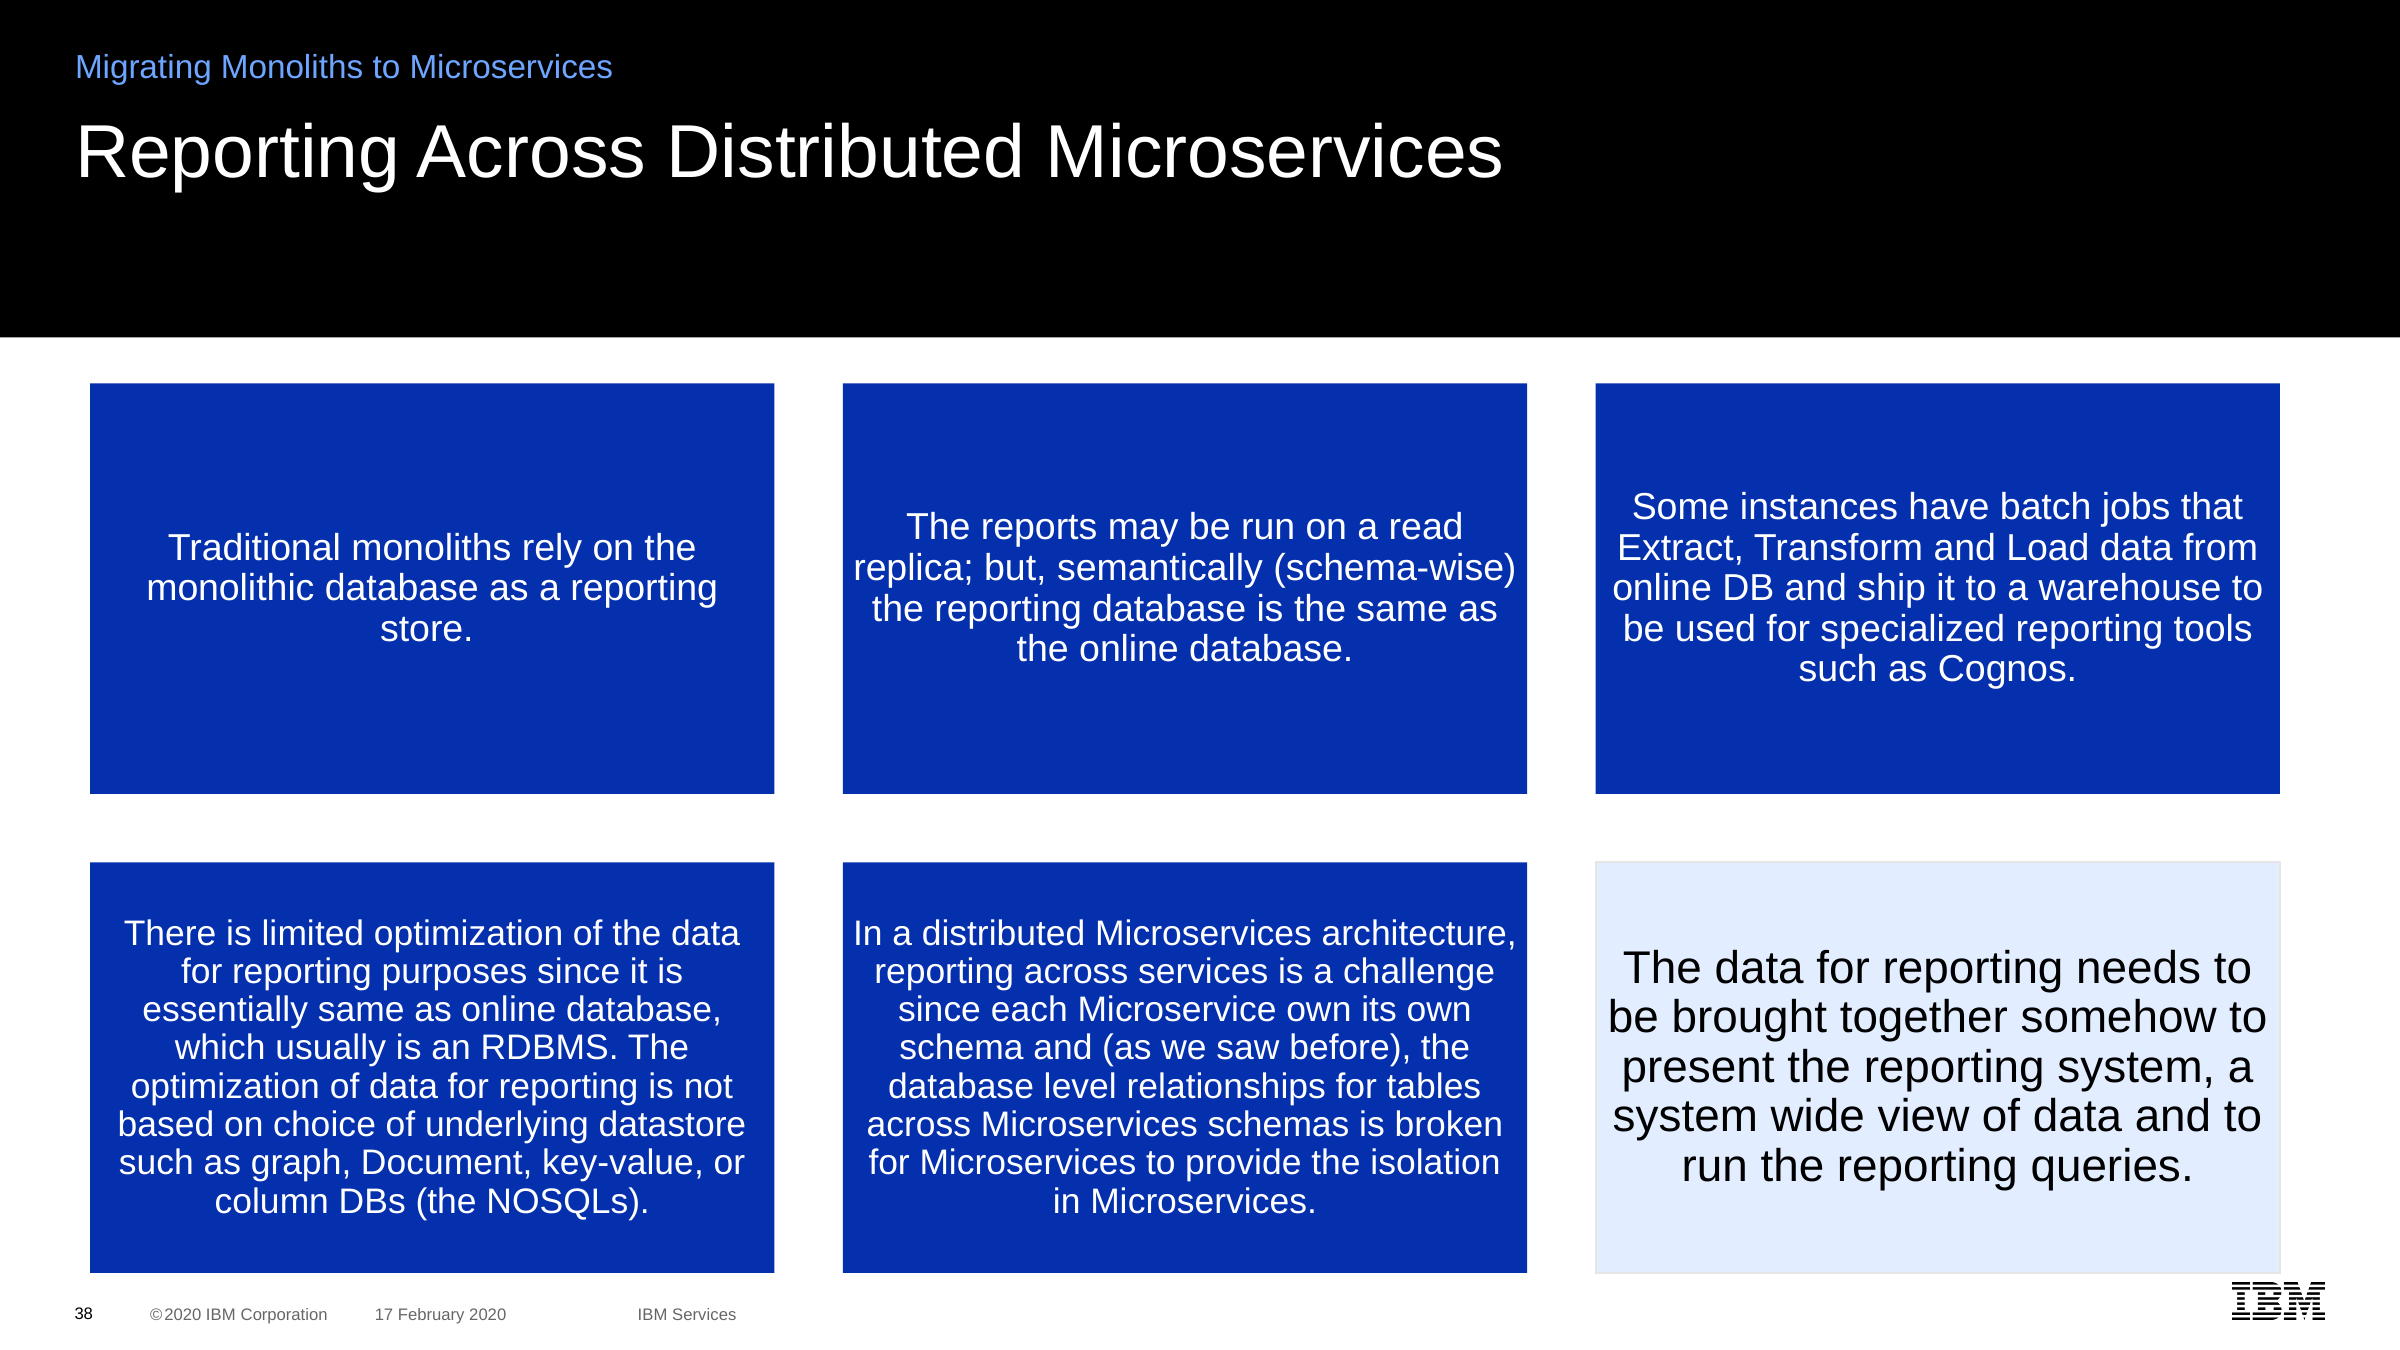

Migrating Monoliths to Microservices
# Reporting Across Distributed Microservices
Traditional monoliths rely on the monolithic database as a reporting store.
The reports may be run on a read replica; but, semantically (schema-wise) the reporting database is the same as the online database.
Some instances have batch jobs that Extract, Transform and Load data from online DB and ship it to a warehouse to be used for specialized reporting tools such as Cognos.
There is limited optimization of the data for reporting purposes since it is essentially same as online database, which usually is an RDBMS. The optimization of data for reporting is not based on choice of underlying datastore such as graph, Document, key-value, or column DBs (the NOSQLs).
In a distributed Microservices architecture, reporting across services is a challenge since each Microservice own its own schema and (as we saw before), the database level relationships for tables across Microservices schemas is broken for Microservices to provide the isolation in Microservices.
The data for reporting needs to be brought together somehow to present the reporting system, a system wide view of data and to run the reporting queries.